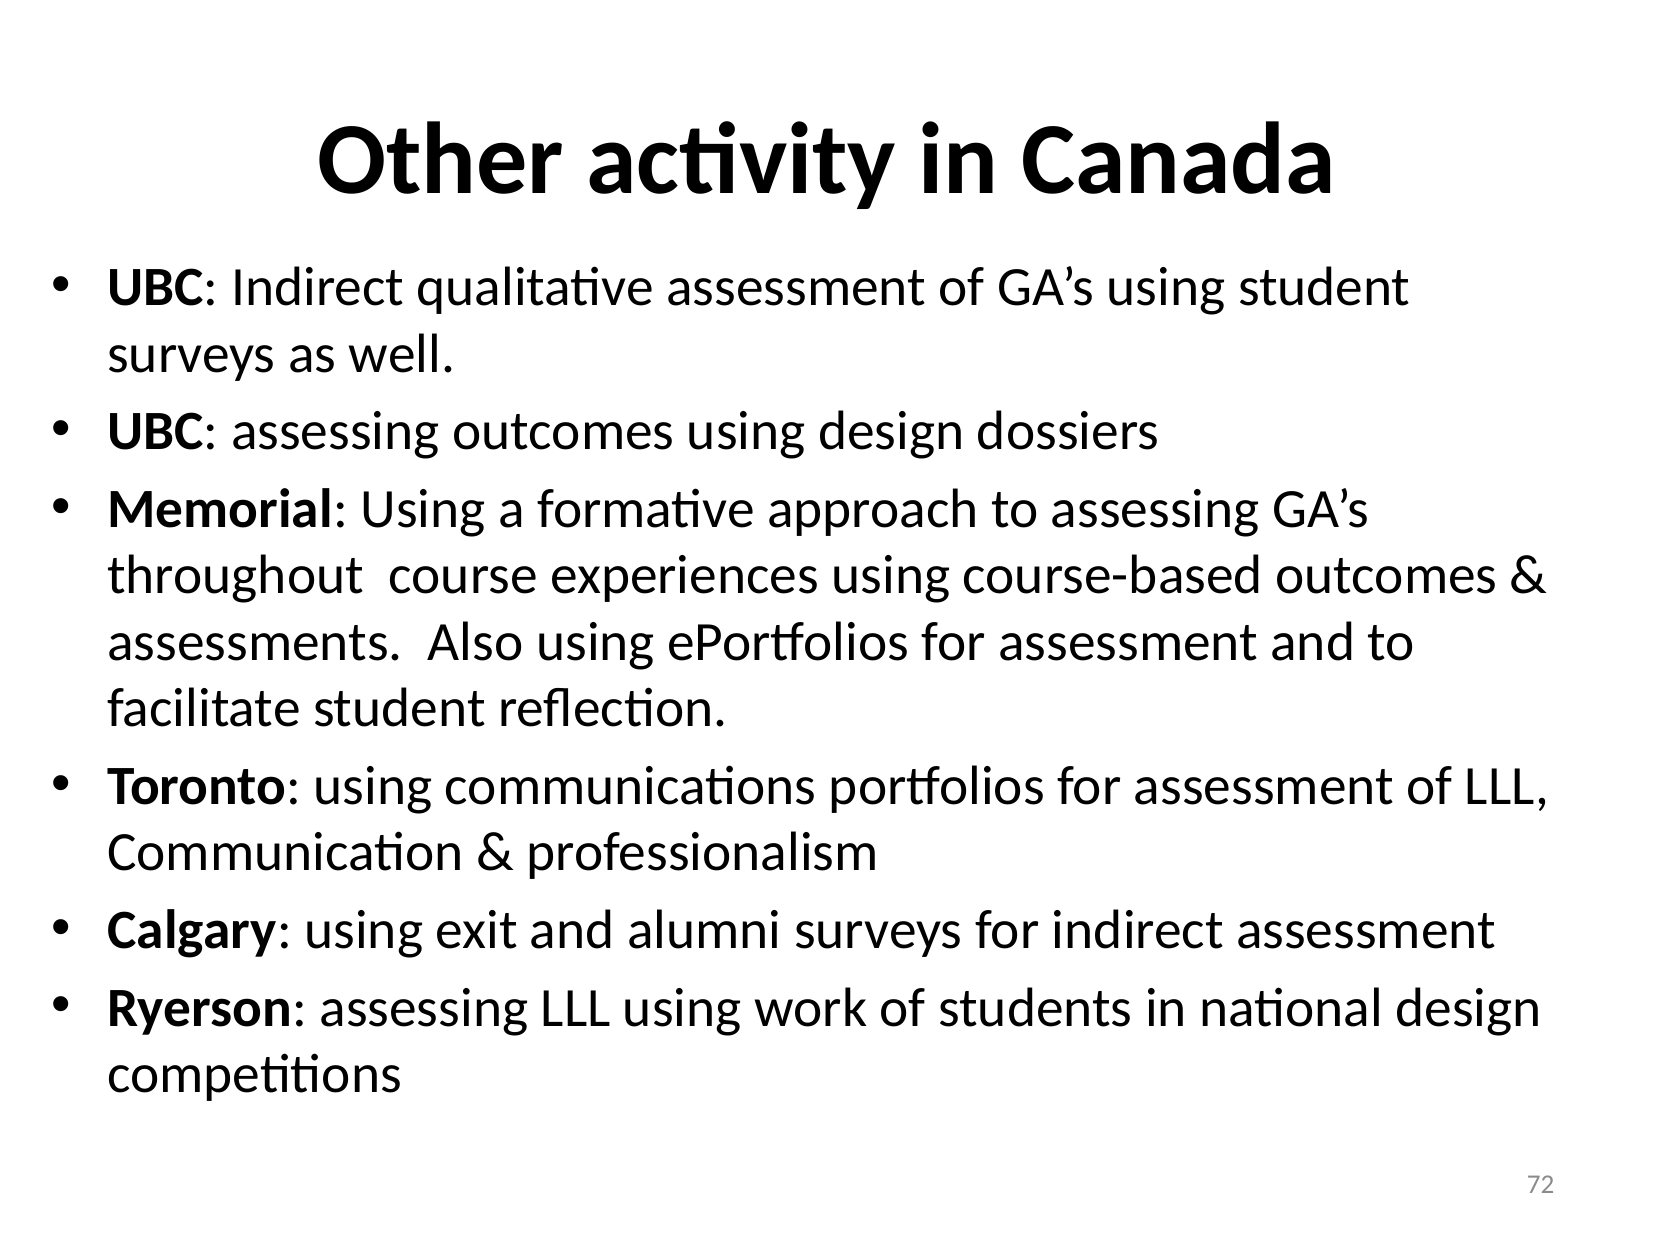

# Other activity in Canada
UBC: Indirect qualitative assessment of GA’s using student surveys as well.
UBC: assessing outcomes using design dossiers
Memorial: Using a formative approach to assessing GA’s throughout  course experiences using course-based outcomes & assessments.  Also using ePortfolios for assessment and to facilitate student reflection.
Toronto: using communications portfolios for assessment of LLL, Communication & professionalism
Calgary: using exit and alumni surveys for indirect assessment
Ryerson: assessing LLL using work of students in national design competitions

72